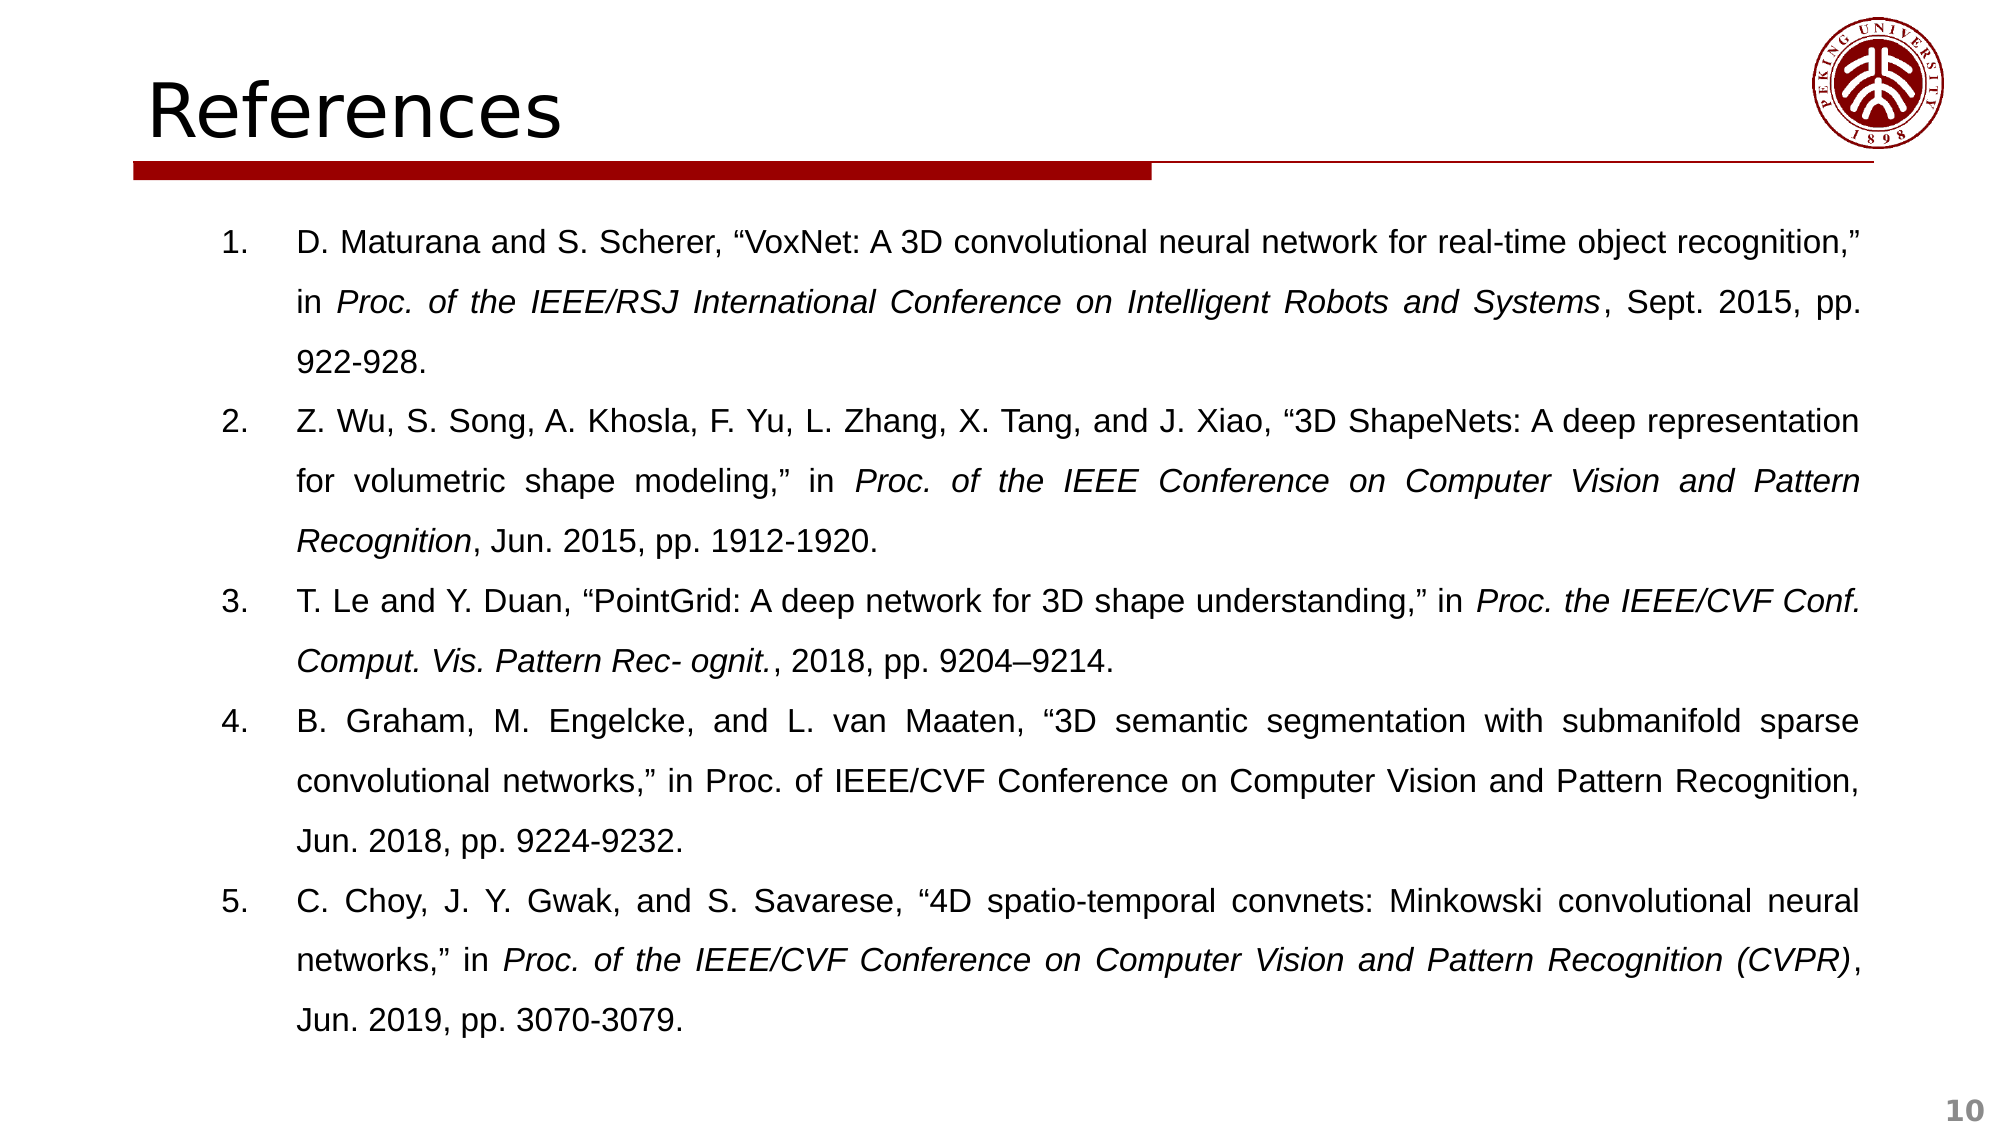

# References
D. Maturana and S. Scherer, “VoxNet: A 3D convolutional neural network for real-time object recognition,” in Proc. of the IEEE/RSJ International Conference on Intelligent Robots and Systems, Sept. 2015, pp. 922-928.
Z. Wu, S. Song, A. Khosla, F. Yu, L. Zhang, X. Tang, and J. Xiao, “3D ShapeNets: A deep representation for volumetric shape modeling,” in Proc. of the IEEE Conference on Computer Vision and Pattern Recognition, Jun. 2015, pp. 1912-1920.
T. Le and Y. Duan, “PointGrid: A deep network for 3D shape understanding,” in Proc. the IEEE/CVF Conf. Comput. Vis. Pattern Rec- ognit., 2018, pp. 9204–9214.
B. Graham, M. Engelcke, and L. van Maaten, “3D semantic segmentation with submanifold sparse convolutional networks,” in Proc. of IEEE/CVF Conference on Computer Vision and Pattern Recognition, Jun. 2018, pp. 9224-9232.
C. Choy, J. Y. Gwak, and S. Savarese, “4D spatio-temporal convnets: Minkowski convolutional neural networks,” in Proc. of the IEEE/CVF Conference on Computer Vision and Pattern Recognition (CVPR), Jun. 2019, pp. 3070-3079.

10